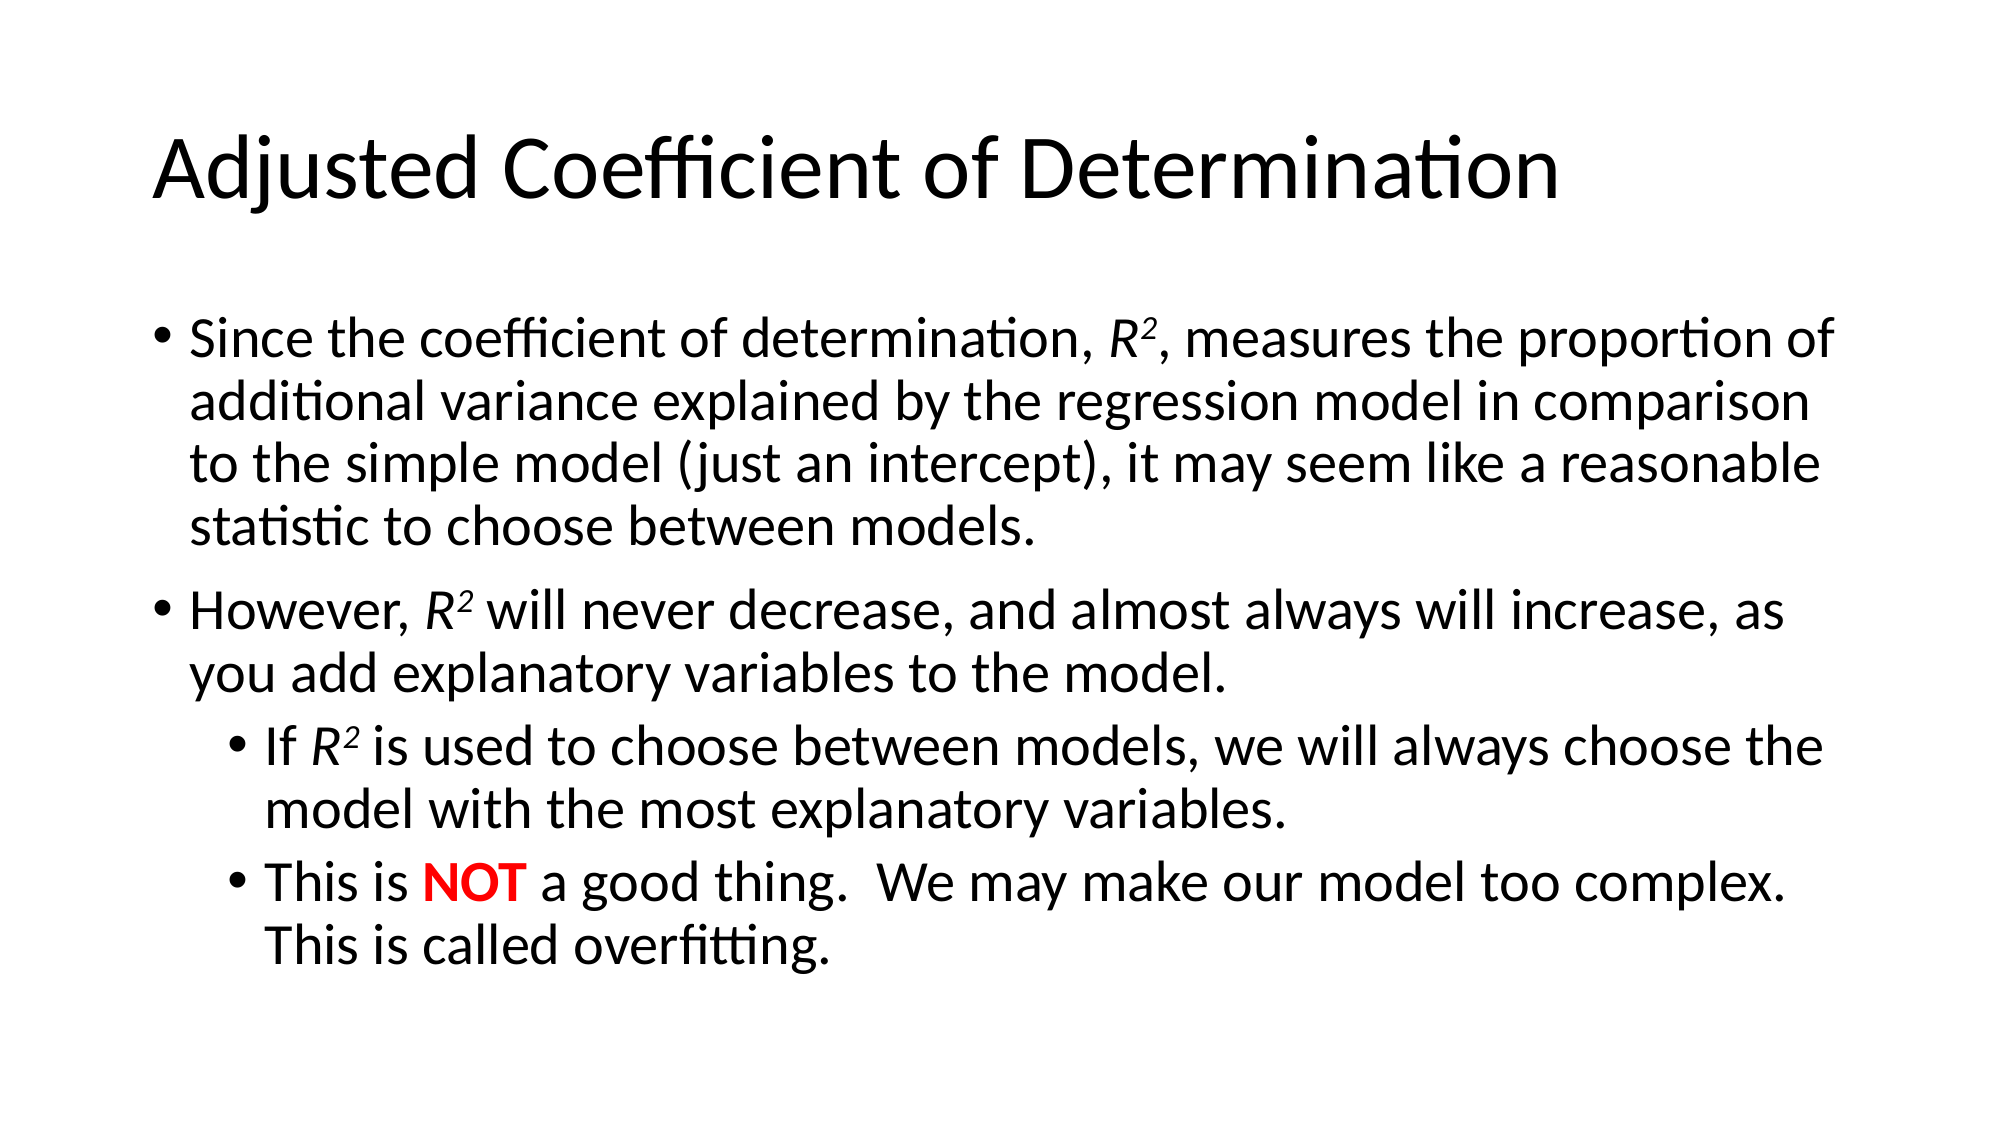

# Adjusted Coefficient of Determination
Since the coefficient of determination, R2, measures the proportion of additional variance explained by the regression model in comparison to the simple model (just an intercept), it may seem like a reasonable statistic to choose between models.
However, R2 will never decrease, and almost always will increase, as you add explanatory variables to the model.
If R2 is used to choose between models, we will always choose the model with the most explanatory variables.
This is NOT a good thing.  We may make our model too complex.  This is called overfitting.